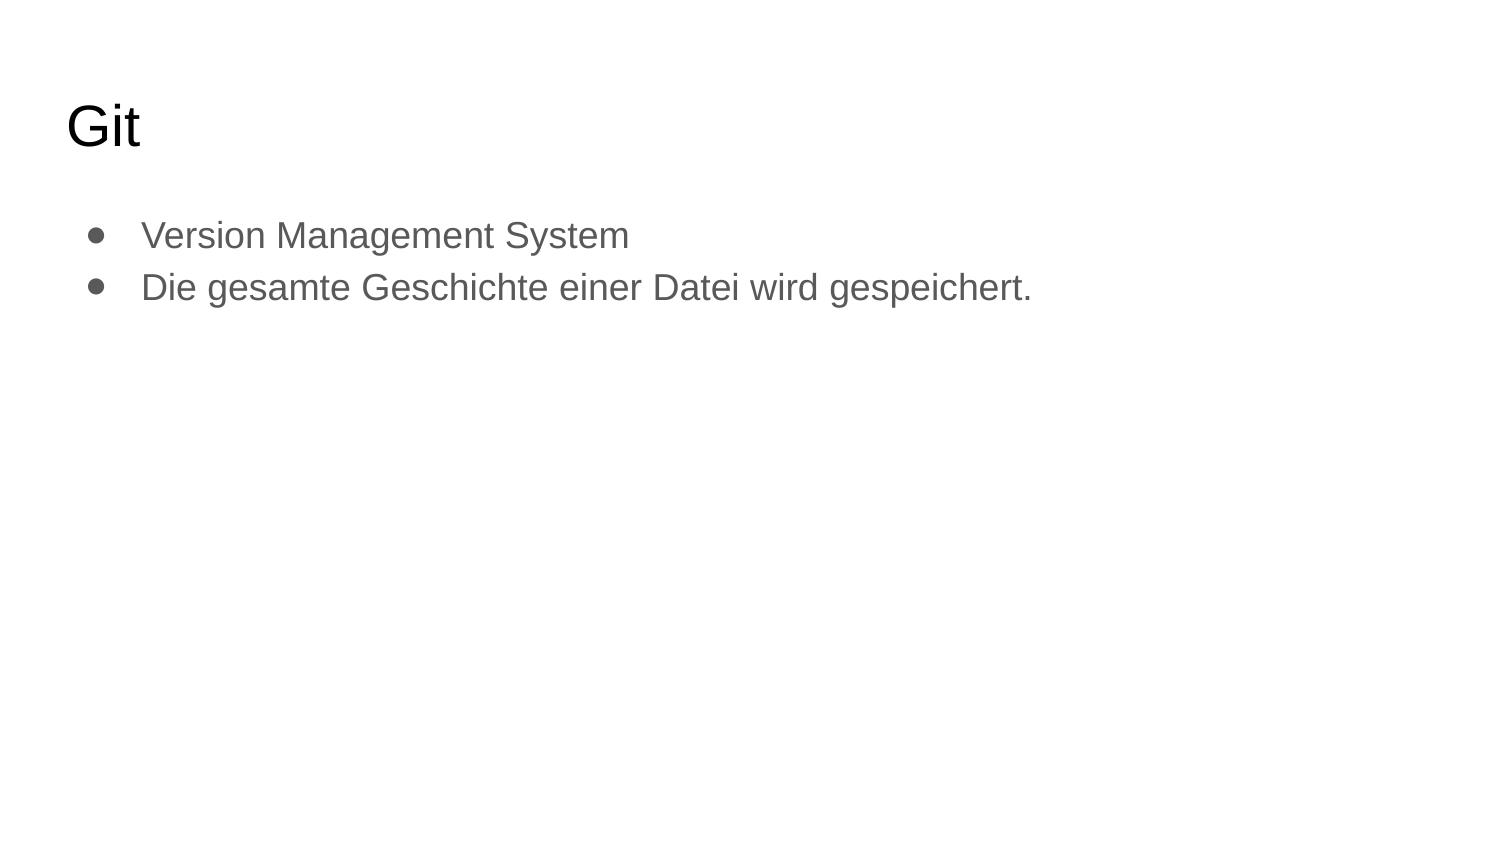

# Git
Version Management System
Die gesamte Geschichte einer Datei wird gespeichert.